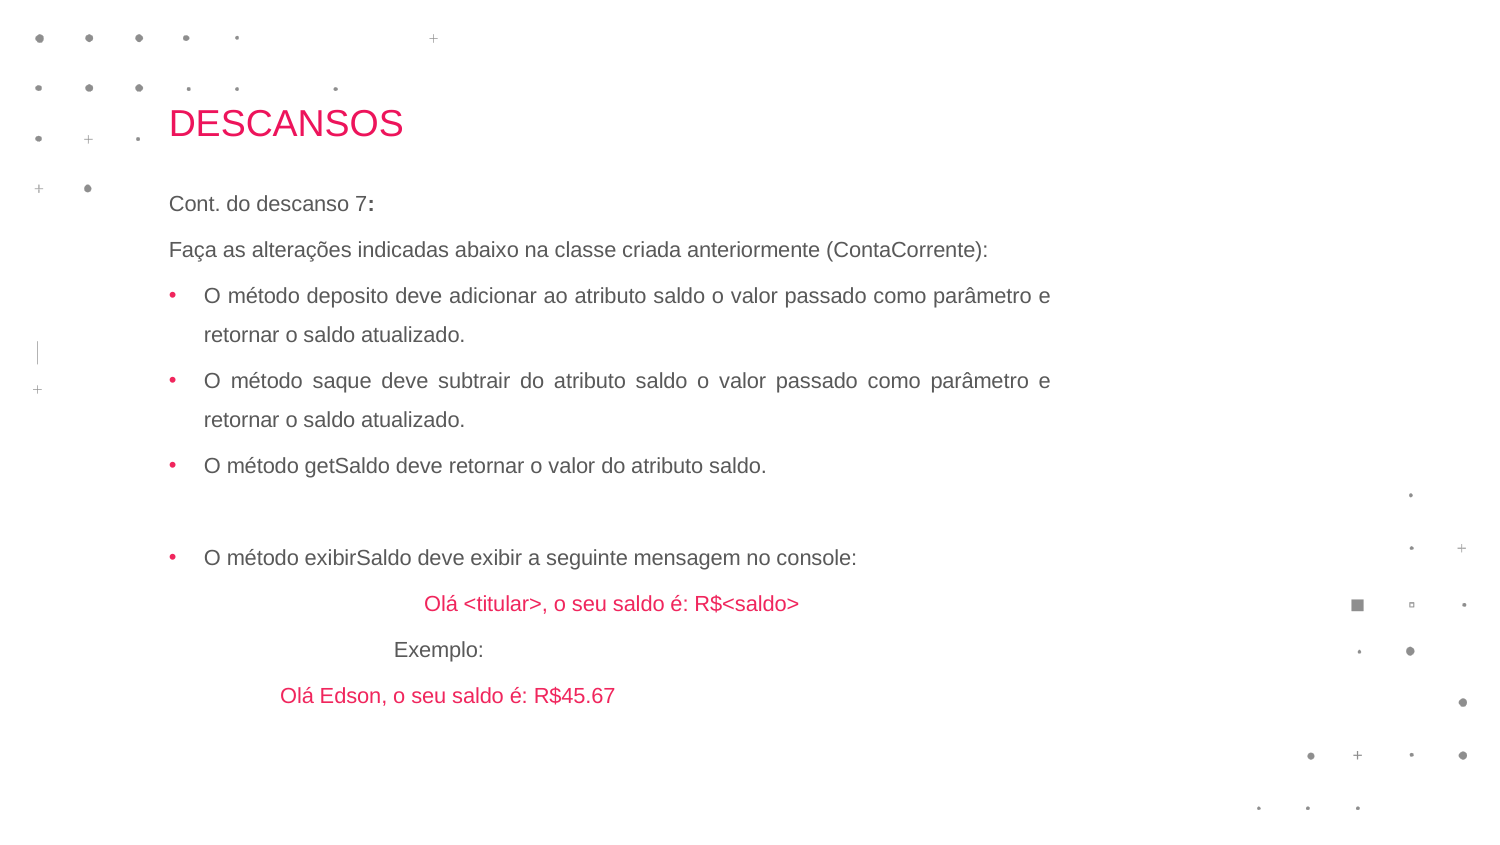

DESCANSOS
Cont. do descanso 7:
Faça as alterações indicadas abaixo na classe criada anteriormente (ContaCorrente):
O método deposito deve adicionar ao atributo saldo o valor passado como parâmetro e retornar o saldo atualizado.
O método saque deve subtrair do atributo saldo o valor passado como parâmetro e retornar o saldo atualizado.
O método getSaldo deve retornar o valor do atributo saldo.

O método exibirSaldo deve exibir a seguinte mensagem no console:
	Olá <titular>, o seu saldo é: R$<saldo>
	Exemplo:
 Olá Edson, o seu saldo é: R$45.67